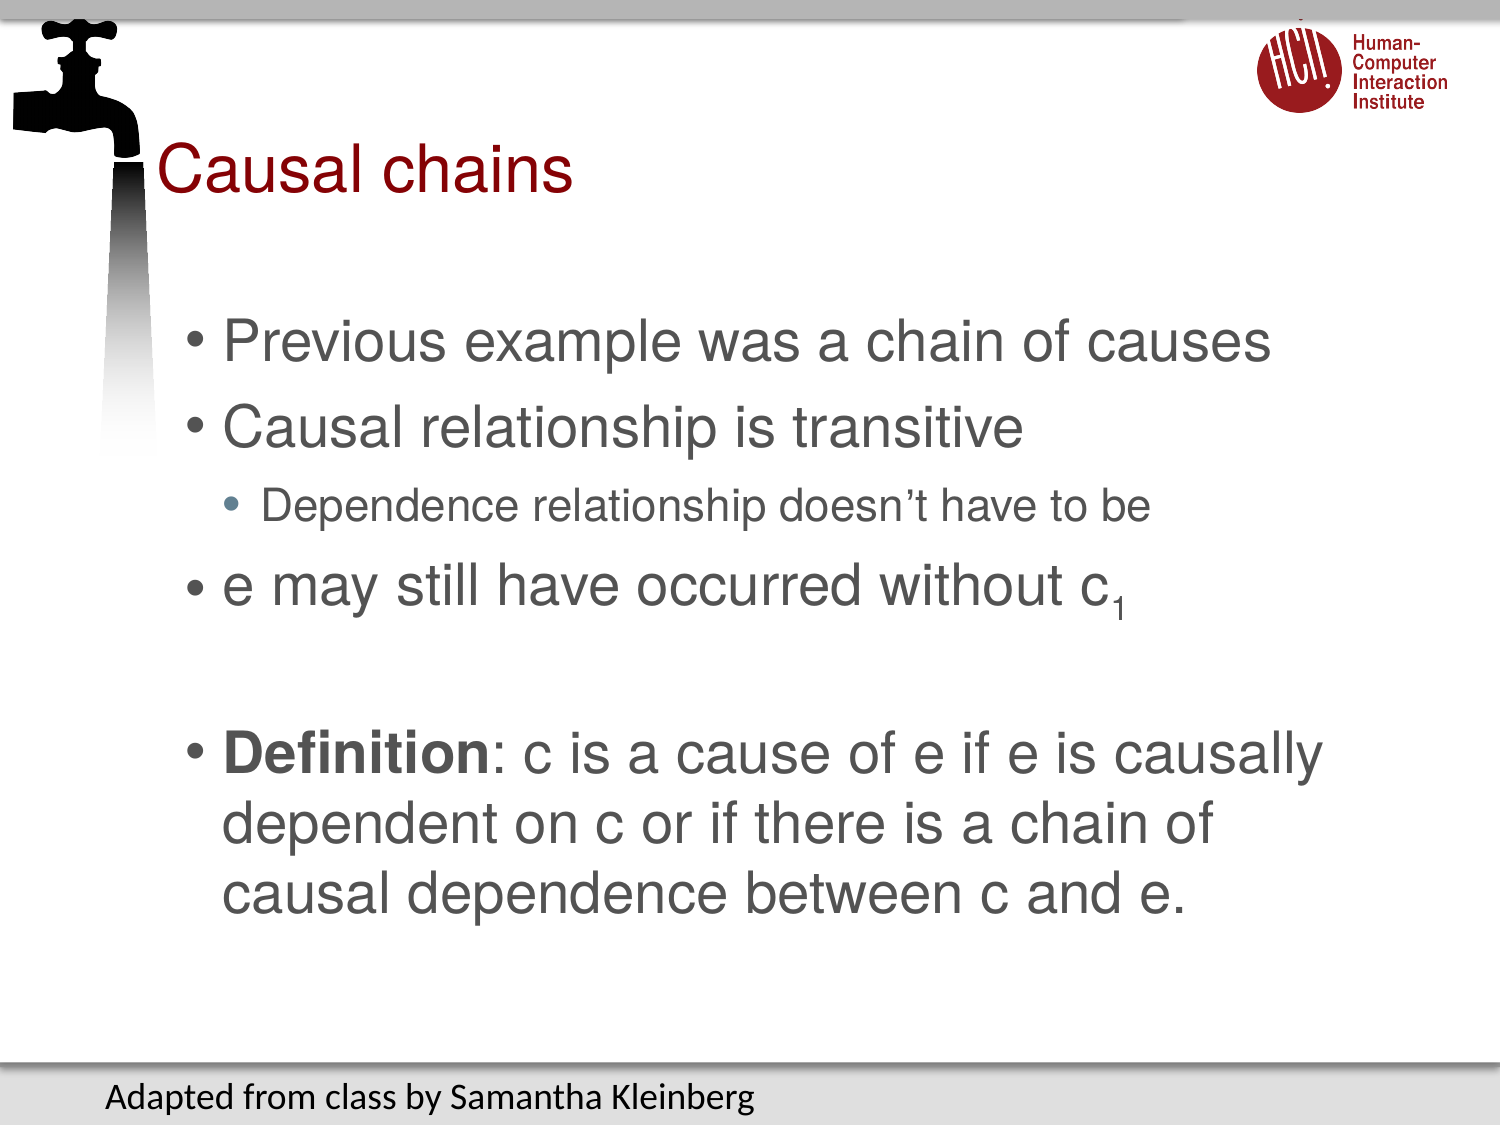

# Causal chains
Previous example was a chain of causes
Causal relationship is transitive
Dependence relationship doesn’t have to be
e may still have occurred without c1

Definition: c is a cause of e if e is causally dependent on c or if there is a chain of causal dependence between c and e.

Adapted from class by Samantha Kleinberg